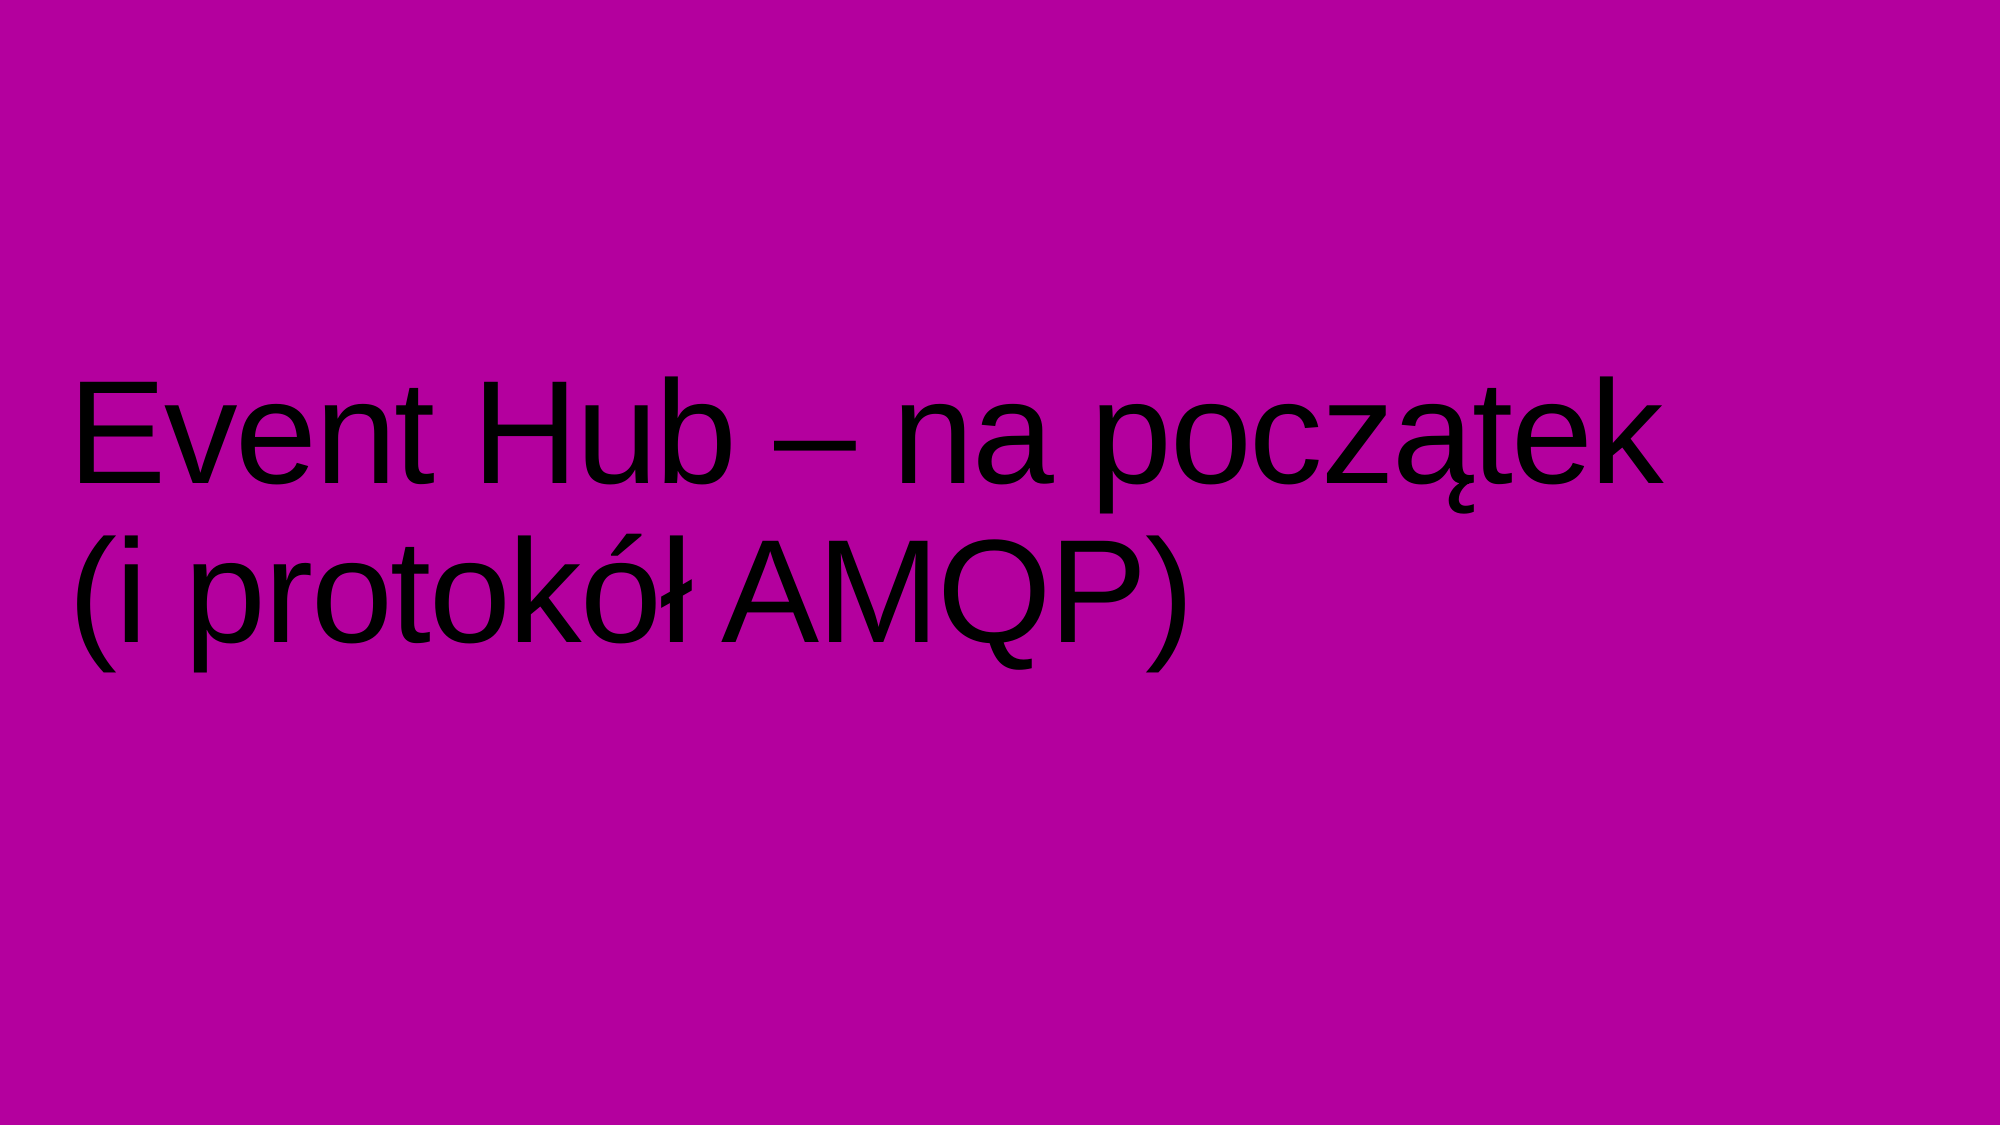

# Event Hub – na początek (i protokół AMQP)